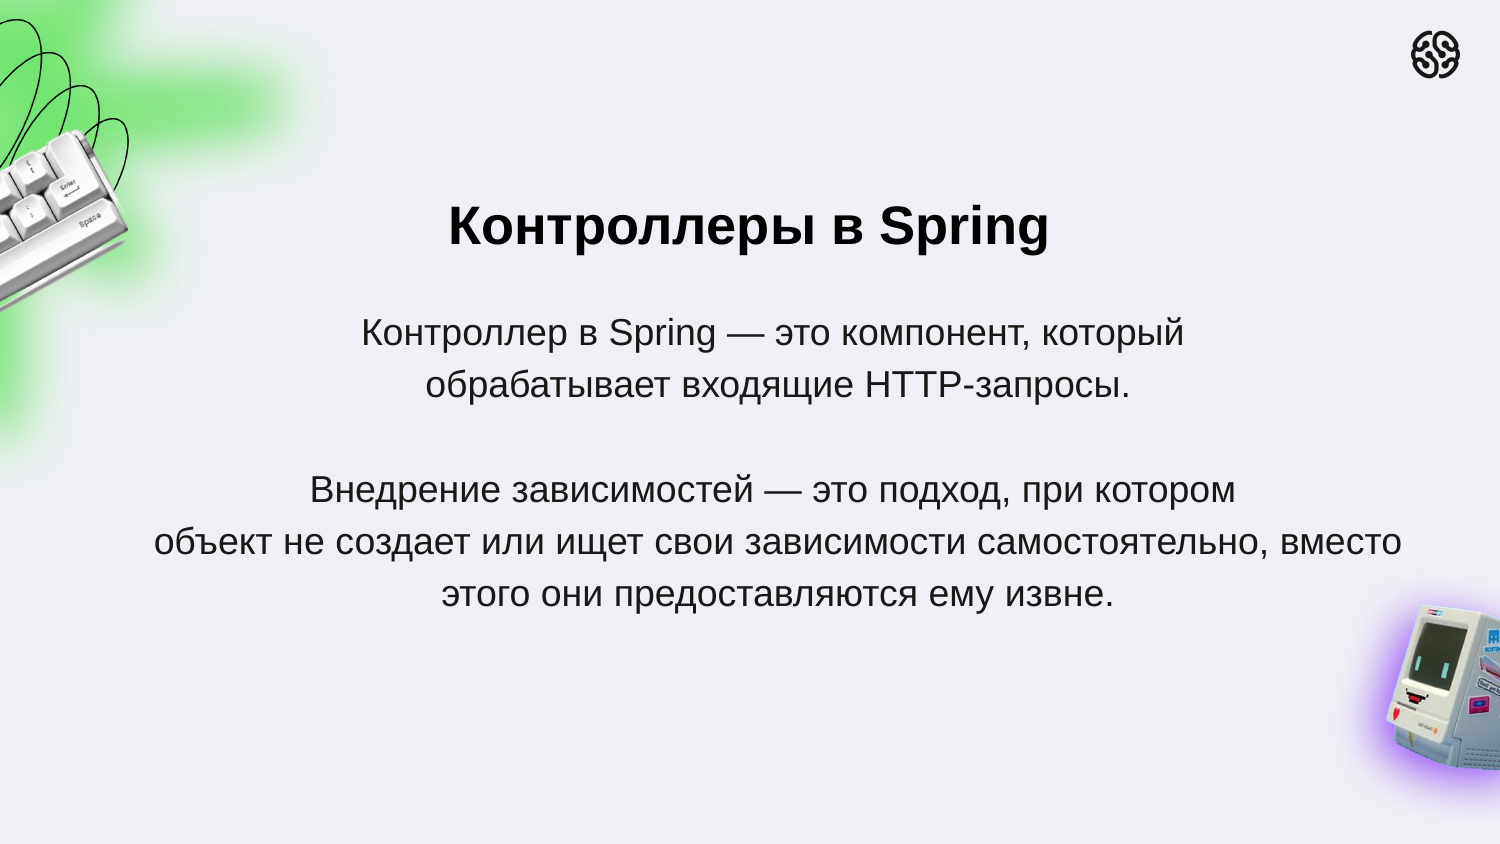

Контроллеры в Spring
Контроллер в Spring — это компонент, который
обрабатывает входящие HTTP-запросы.

Внедрение зависимостей — это подход, при котором
объект не создает или ищет свои зависимости самостоятельно, вместо этого они предоставляются ему извне.